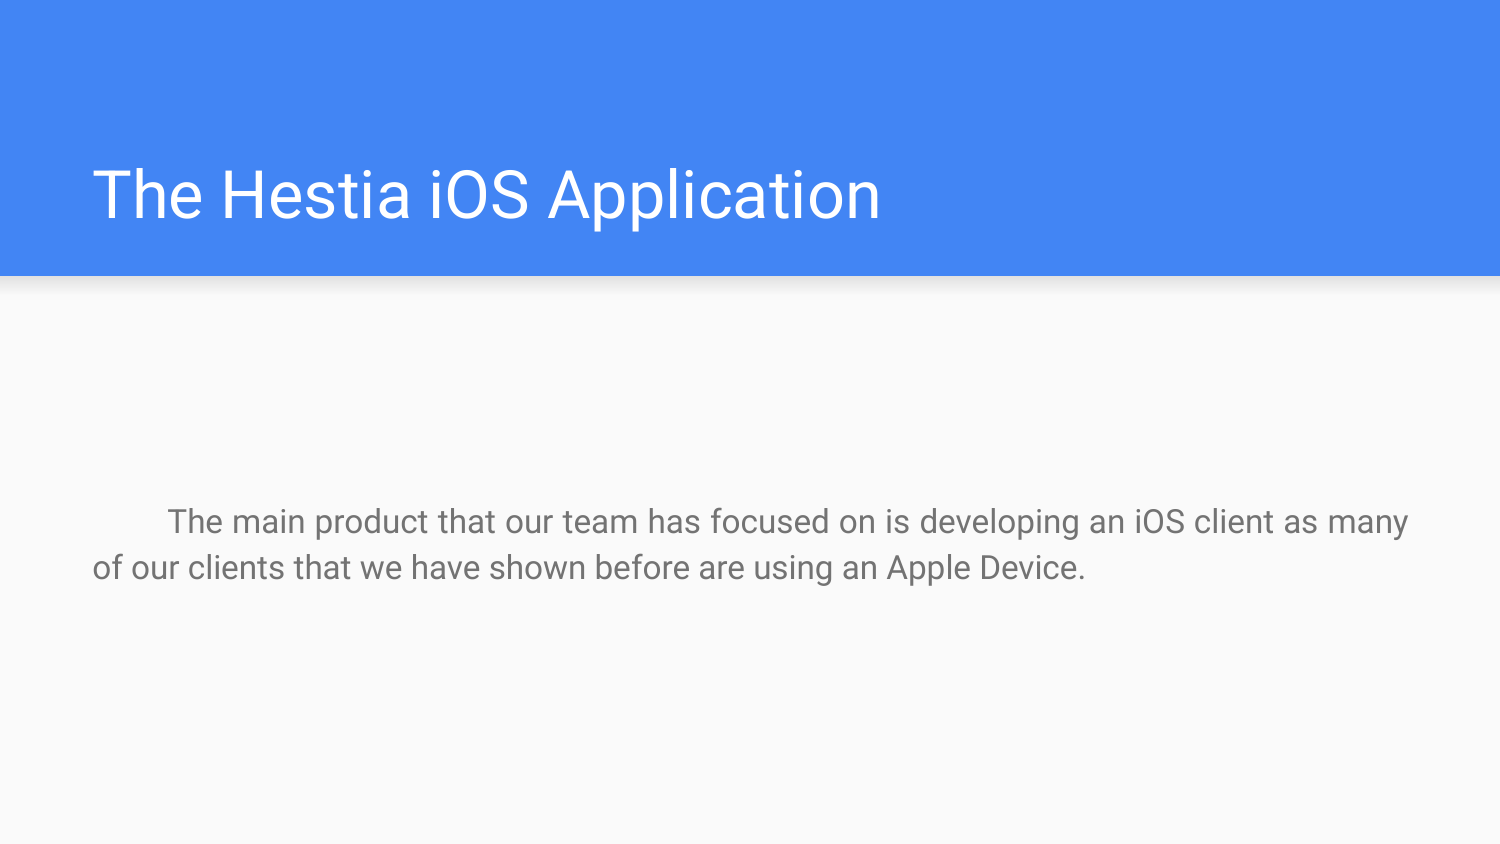

# The Hestia iOS Application

The main product that our team has focused on is developing an iOS client as many of our clients that we have shown before are using an Apple Device.